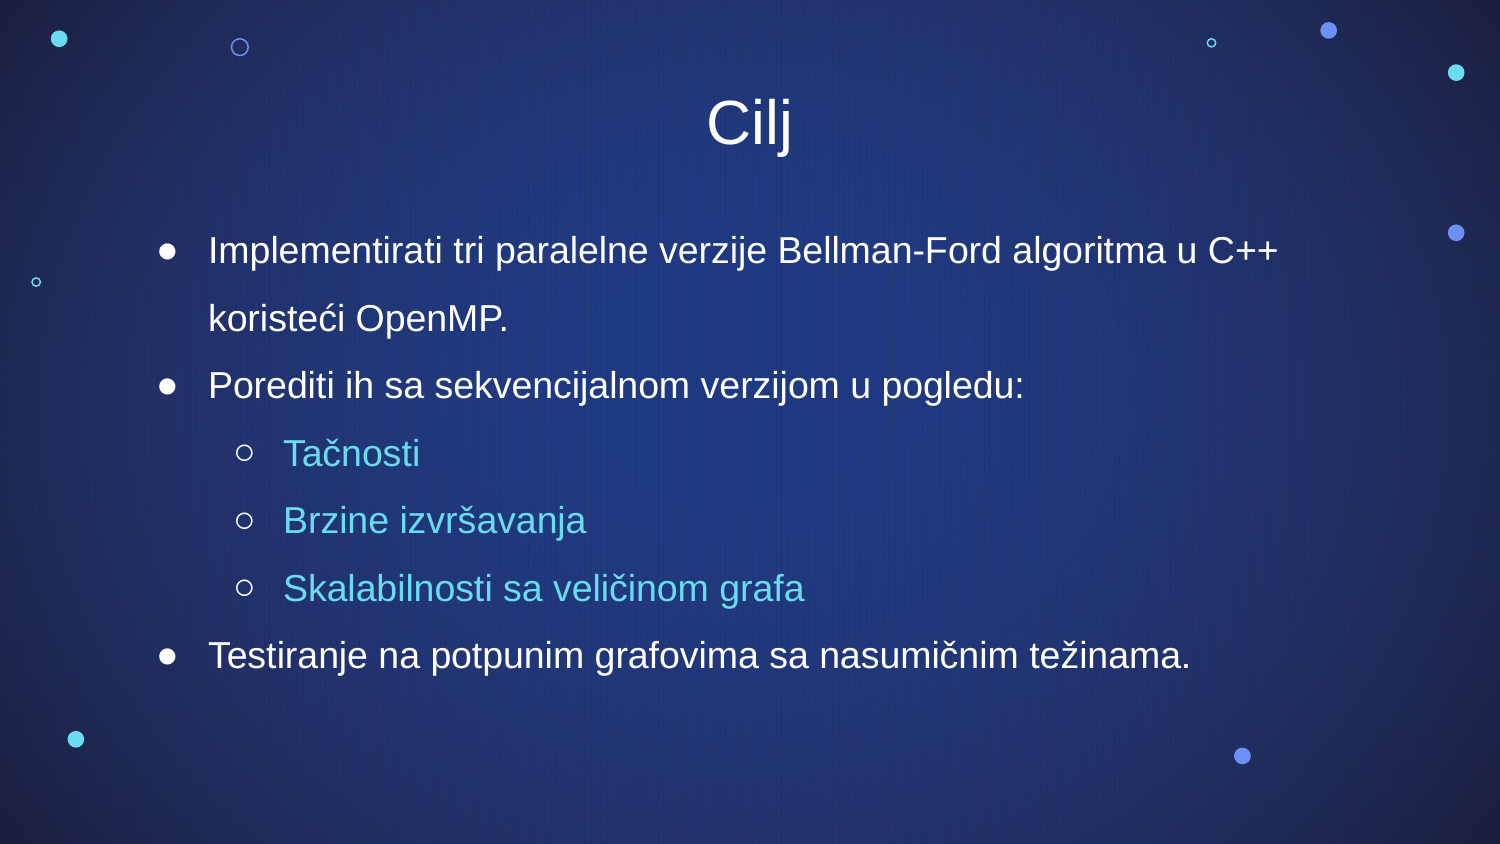

# Cilj
Implementirati tri paralelne verzije Bellman-Ford algoritma u C++ koristeći OpenMP.
Porediti ih sa sekvencijalnom verzijom u pogledu:
Tačnosti
Brzine izvršavanja
Skalabilnosti sa veličinom grafa
Testiranje na potpunim grafovima sa nasumičnim težinama.